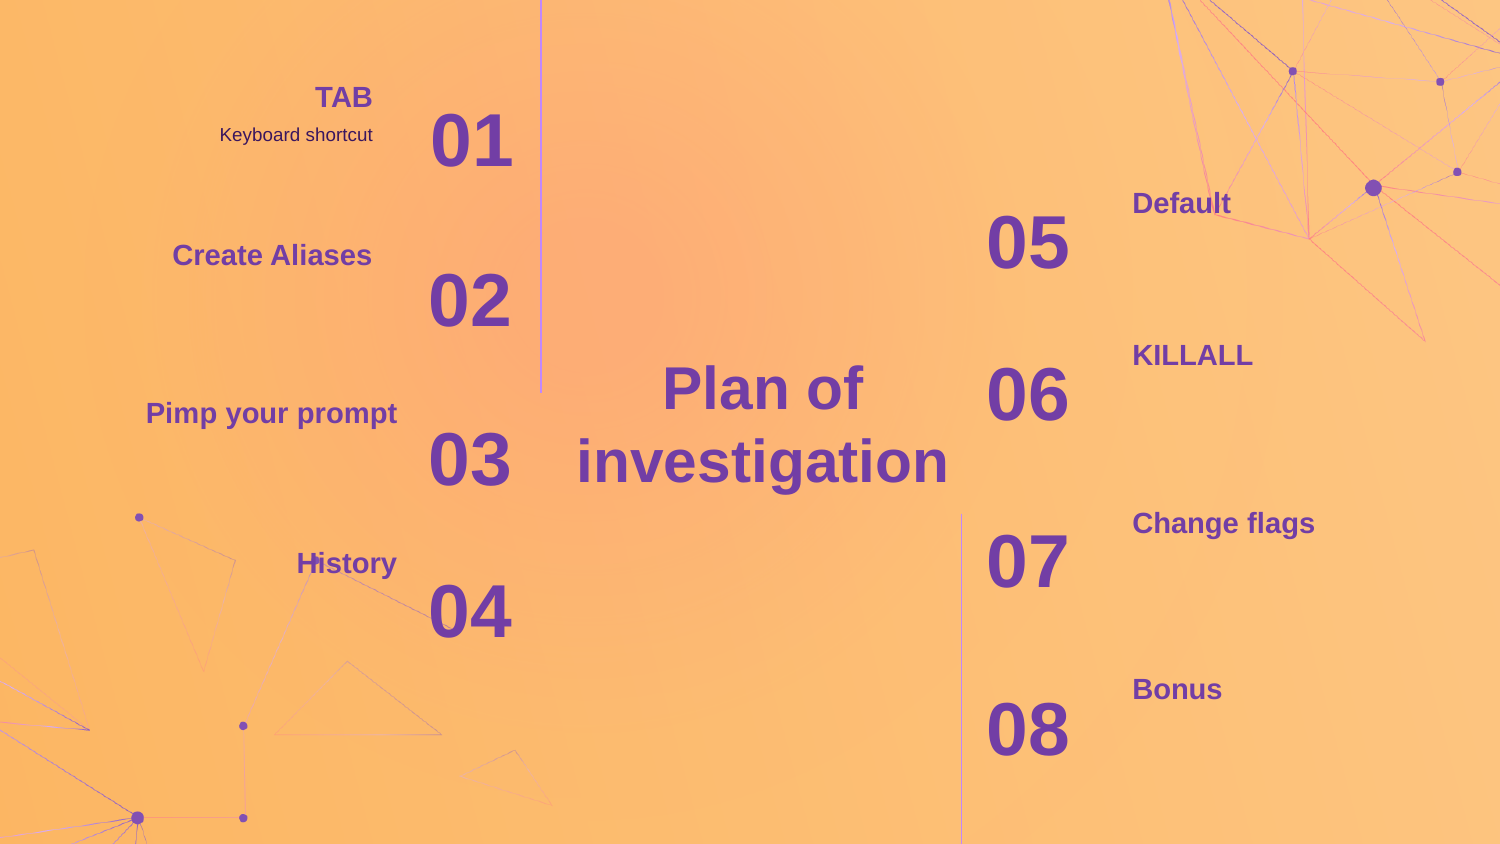

TAB
01
Keyboard shortcut
Default
05
Create Aliases
02
KILLALL
06
# Plan of investigation
Pimp your prompt
03
Change flags
History
07
04
Bonus
08